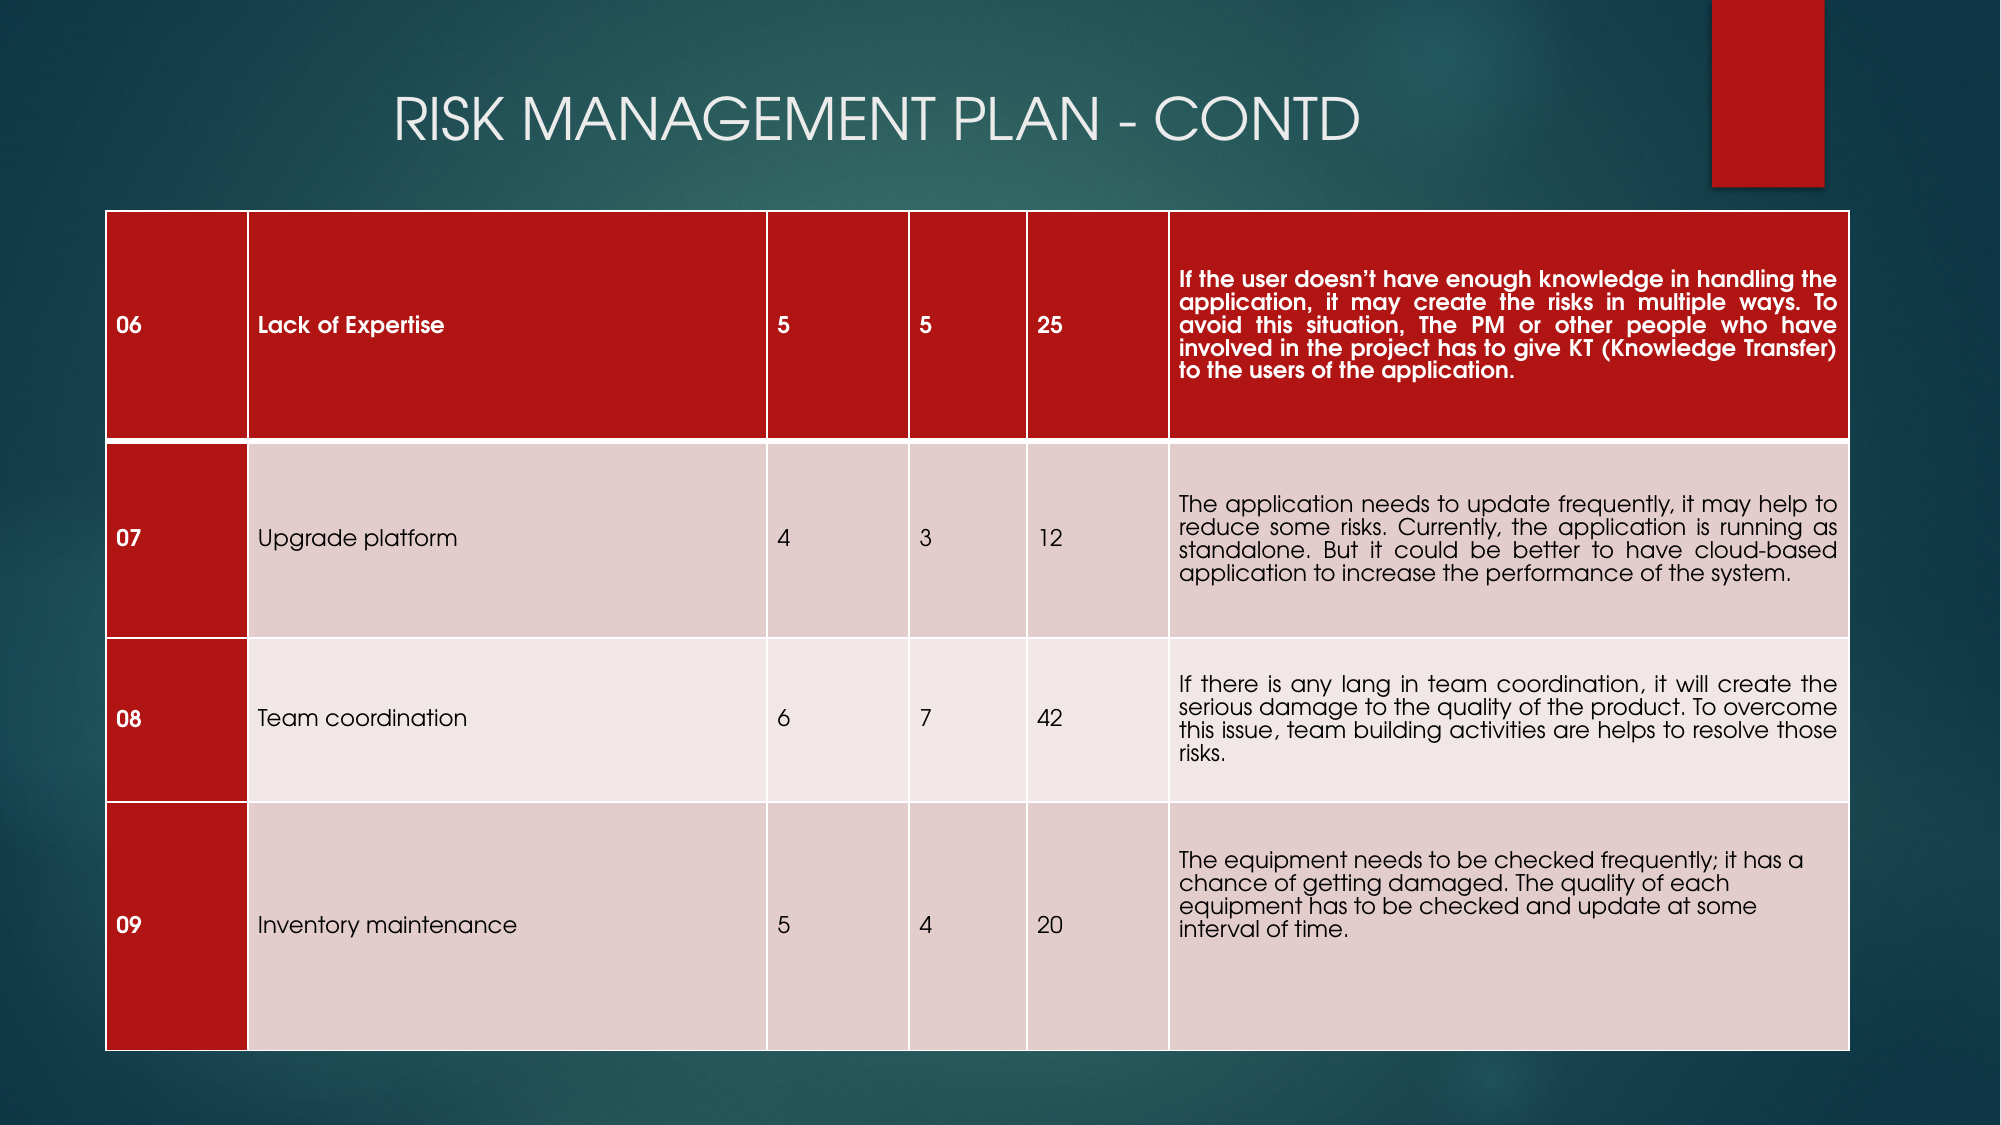

# RISK MANAGEMENT PLAN - CONTD
| 06 | Lack of Expertise | 5 | 5 | 25 | If the user doesn’t have enough knowledge in handling the application, it may create the risks in multiple ways. To avoid this situation, The PM or other people who have involved in the project has to give KT (Knowledge Transfer) to the users of the application. |
| --- | --- | --- | --- | --- | --- |
| 07 | Upgrade platform | 4 | 3 | 12 | The application needs to update frequently, it may help to reduce some risks. Currently, the application is running as standalone. But it could be better to have cloud-based application to increase the performance of the system. |
| 08 | Team coordination | 6 | 7 | 42 | If there is any lang in team coordination, it will create the serious damage to the quality of the product. To overcome this issue, team building activities are helps to resolve those risks. |
| 09 | Inventory maintenance | 5 | 4 | 20 | The equipment needs to be checked frequently; it has a chance of getting damaged. The quality of each equipment has to be checked and update at some interval of time. |